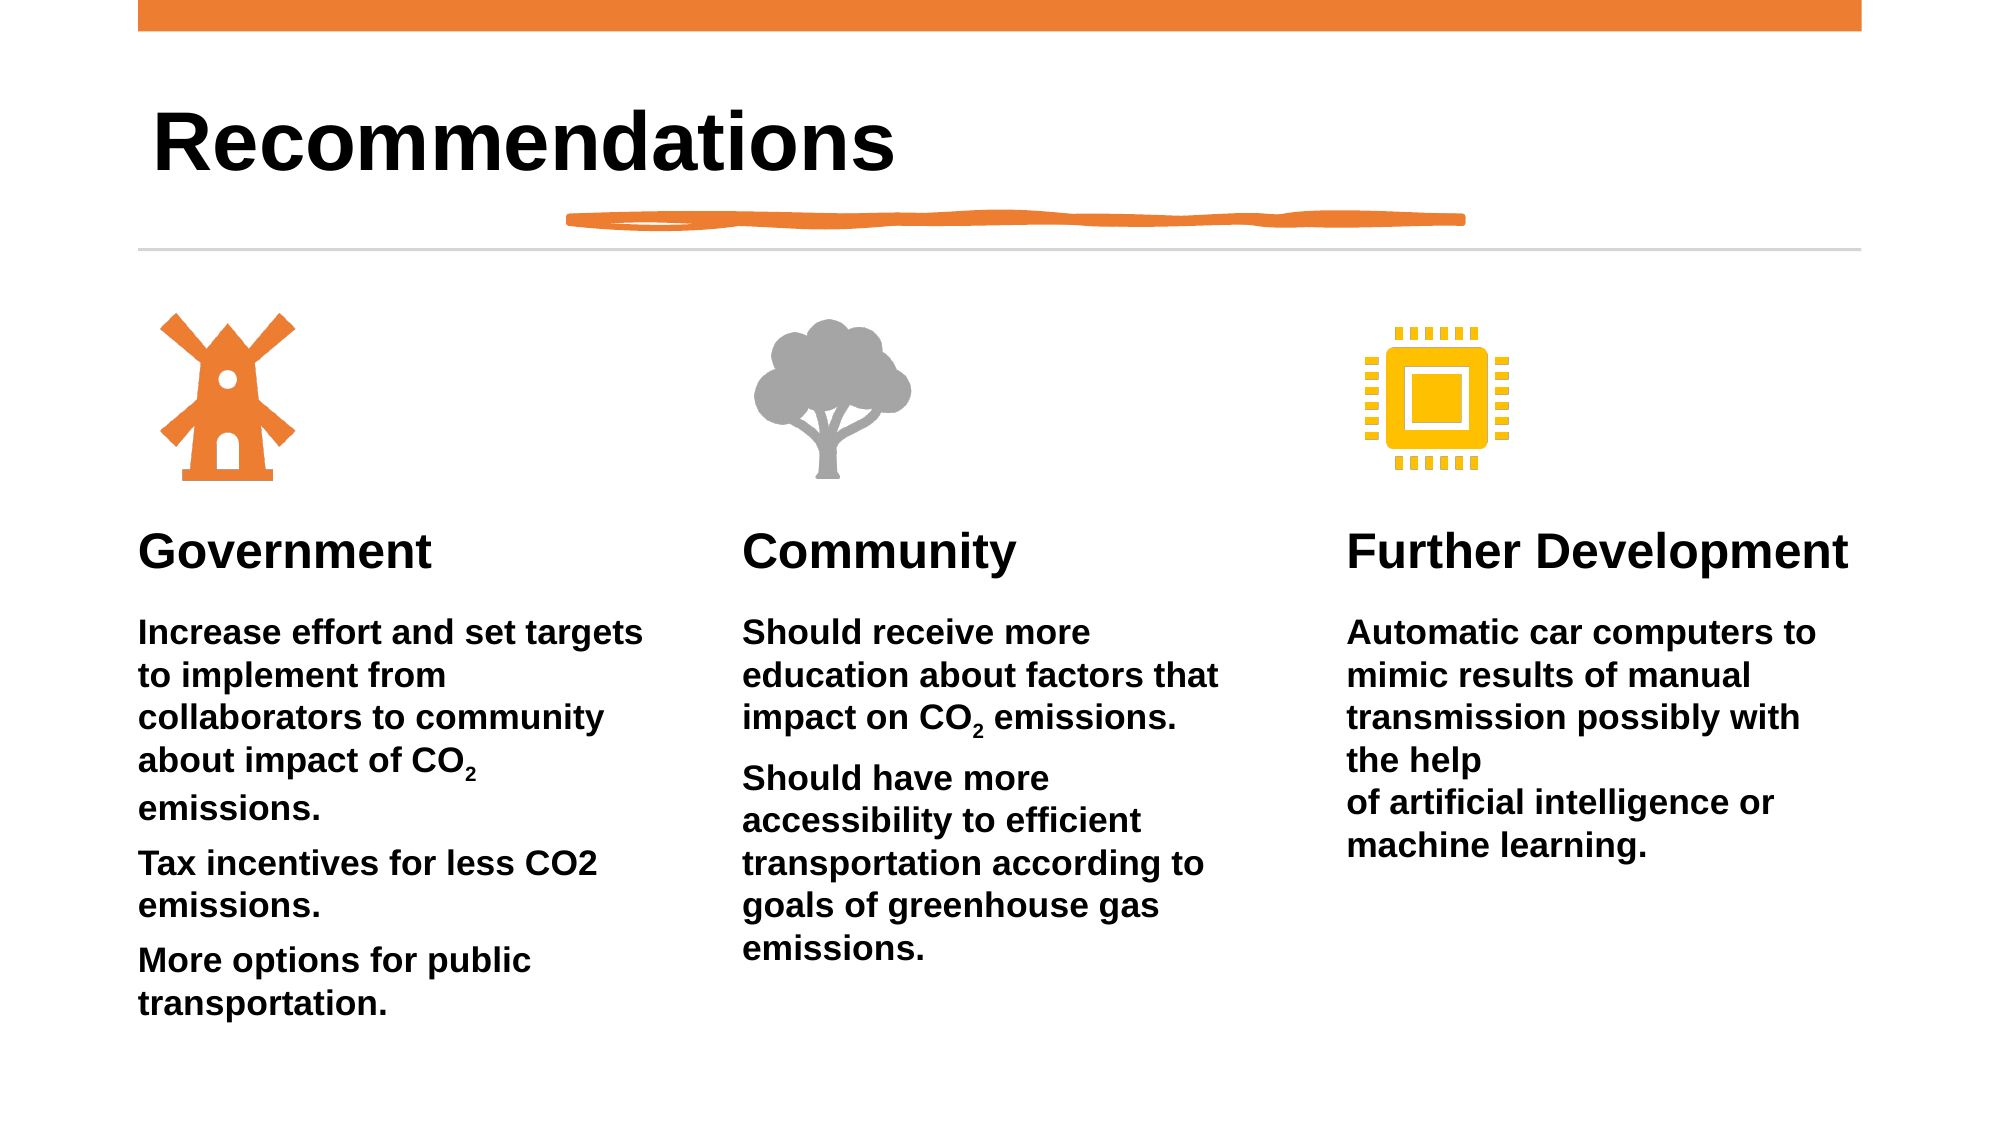

# Recommendations

Government
Increase effort and set targets to implement from collaborators to community about impact of CO2 emissions.
Tax incentives for less CO2 emissions.
More options for public transportation.
Community
Should receive more education about factors that impact on CO2 emissions.
Should have more accessibility to efficient transportation according to goals of greenhouse gas emissions.
Further Development
Automatic car computers to mimic results of manual transmission possibly with the help of artificial intelligence or machine learning.